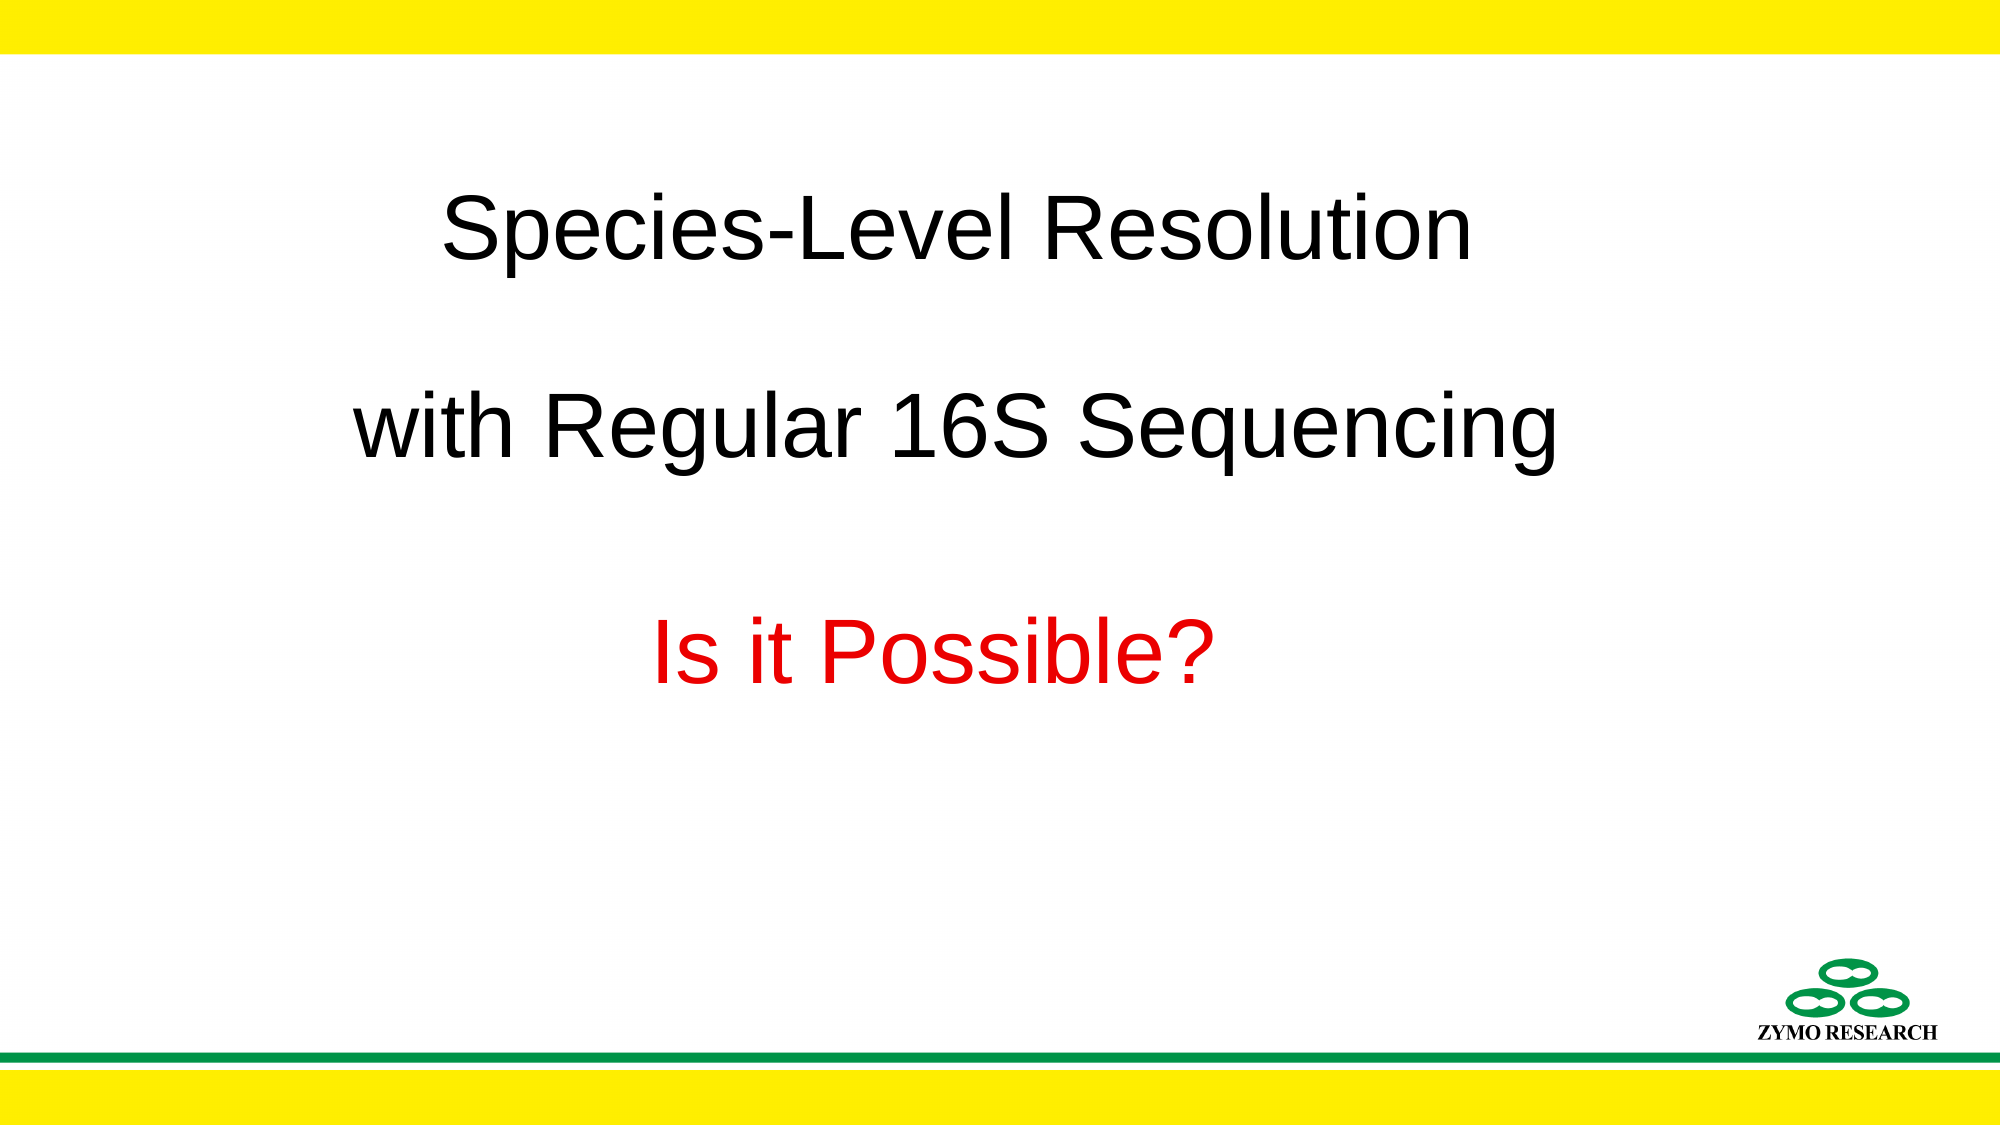

# Species-Level Resolution with Regular 16S Sequencing
Is it Possible?